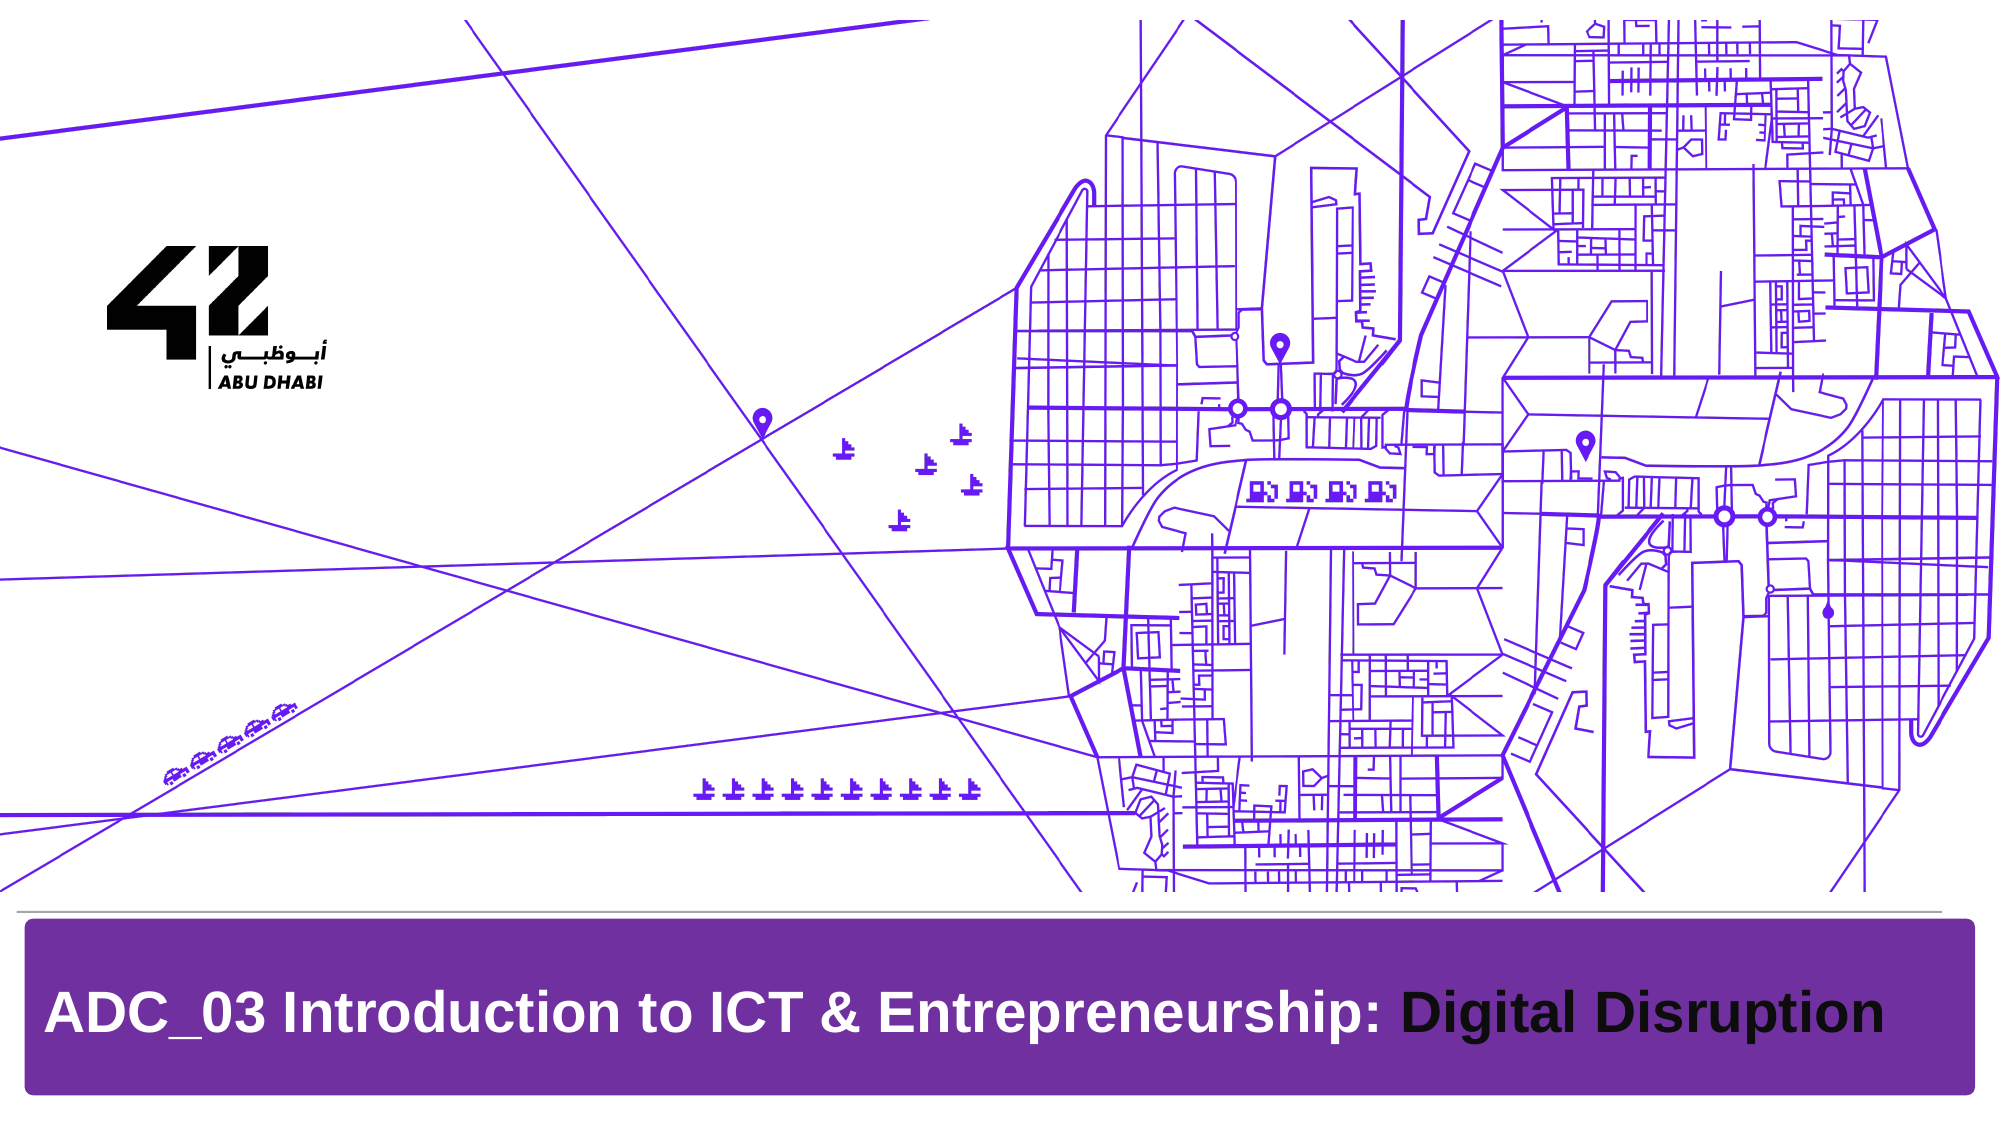

ADC_03 Introduction to ICT & Entrepreneurship: Digital Disruption